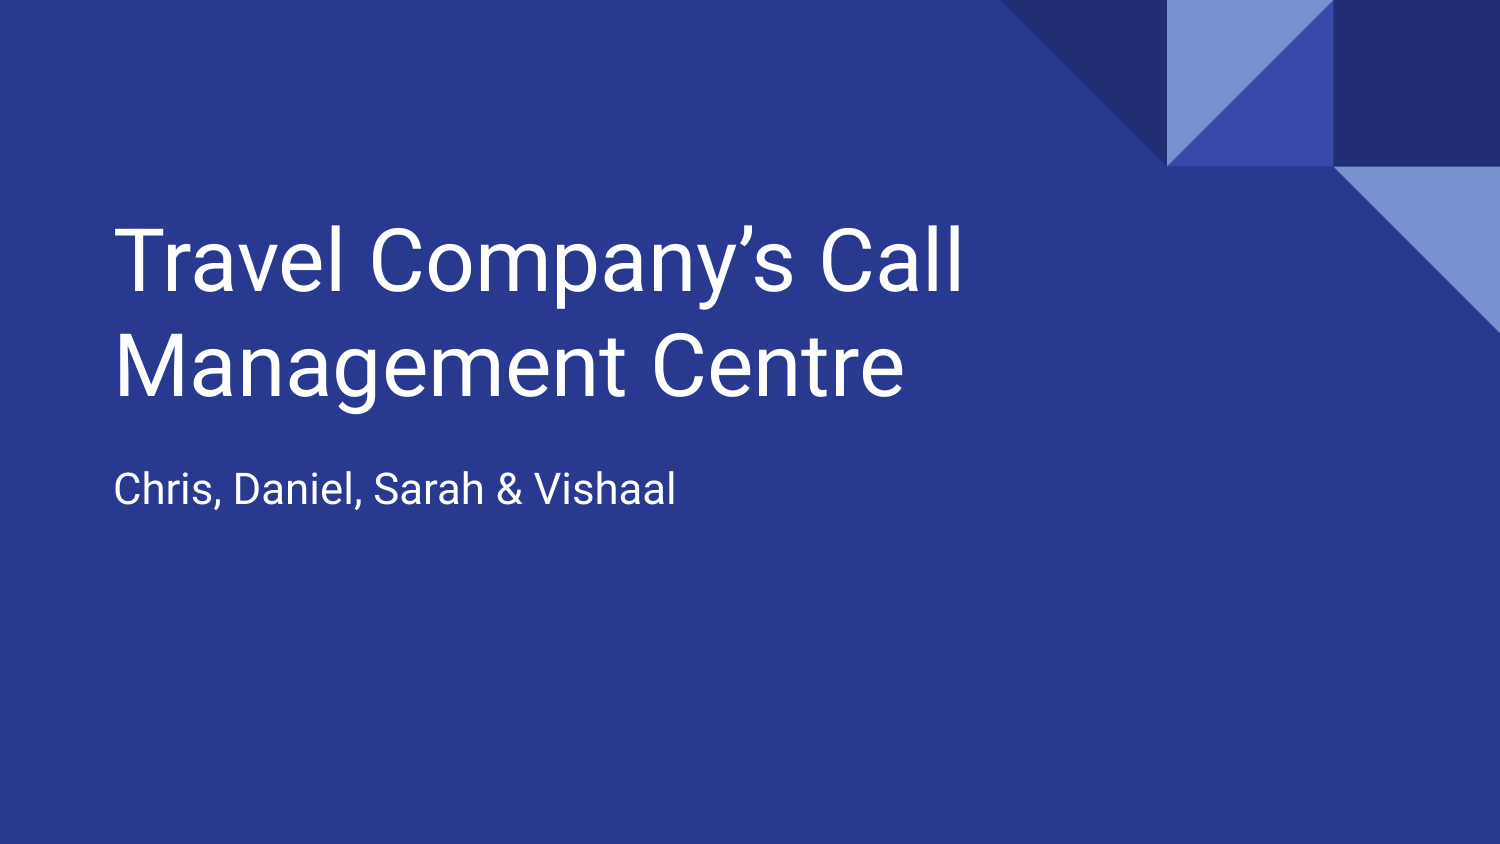

# Travel Company’s Call Management Centre
Chris, Daniel, Sarah & Vishaal